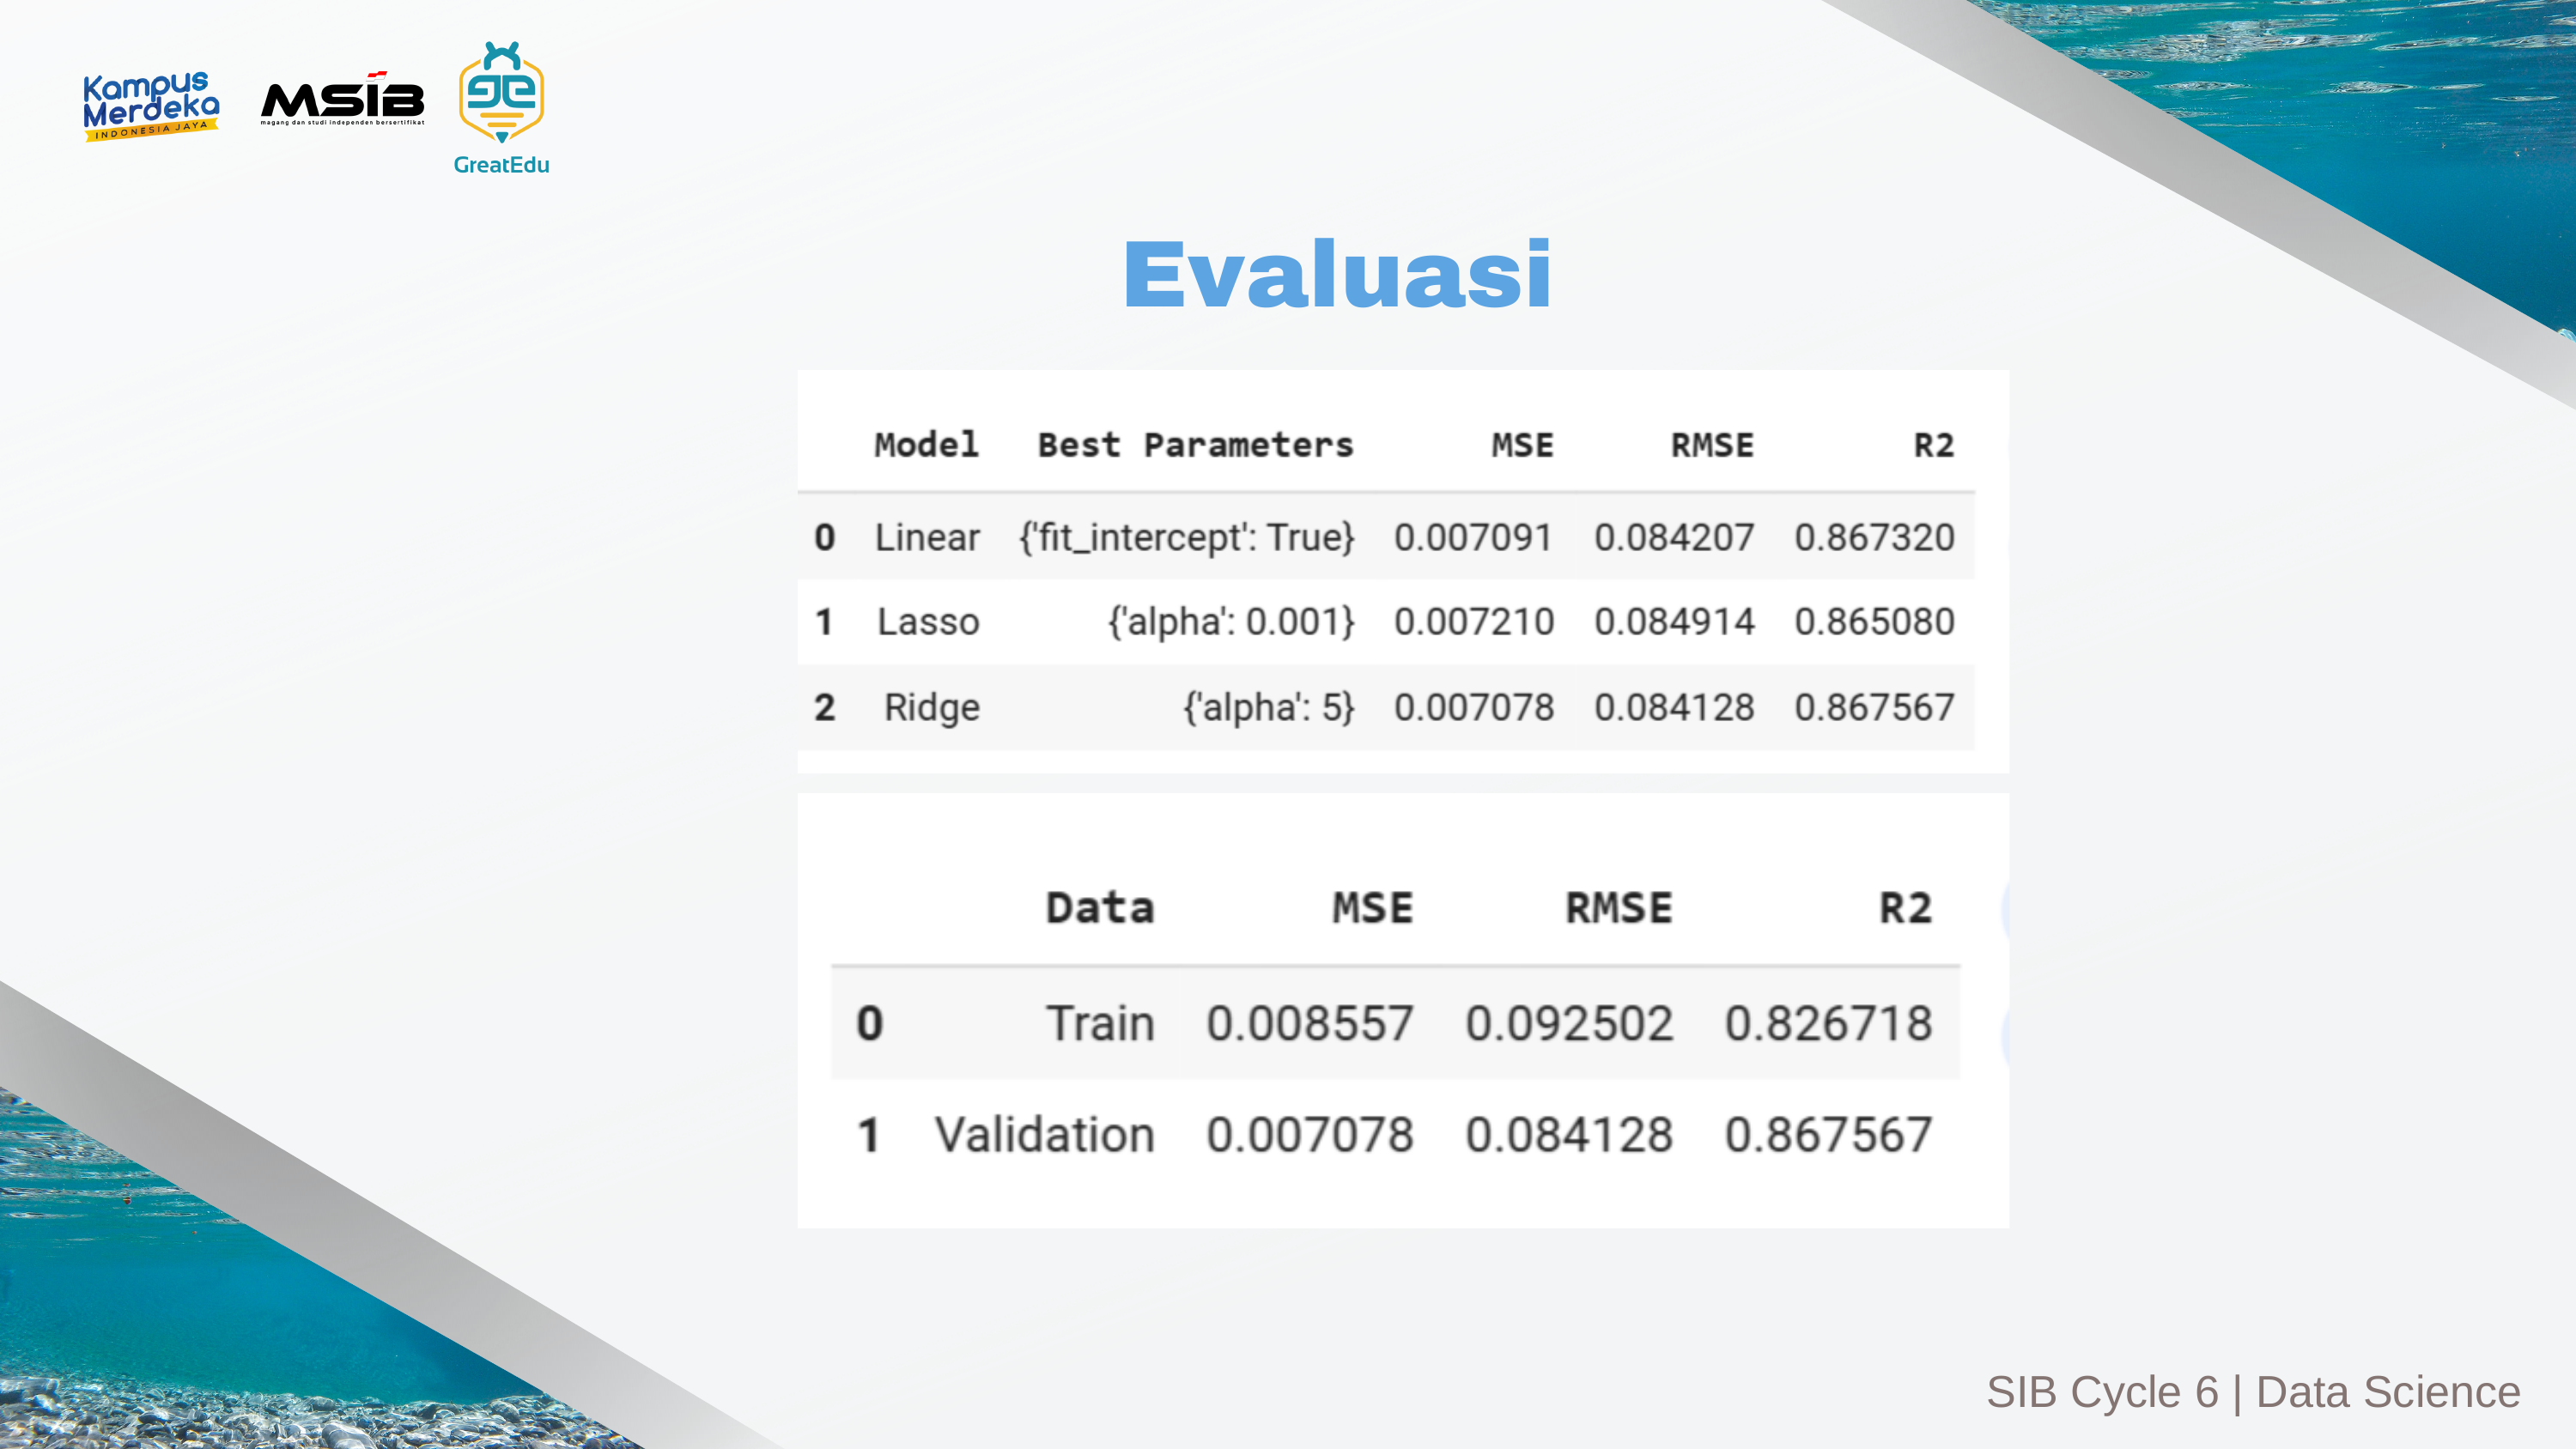

Evaluasi

SIB Cycle 6 | Data Science